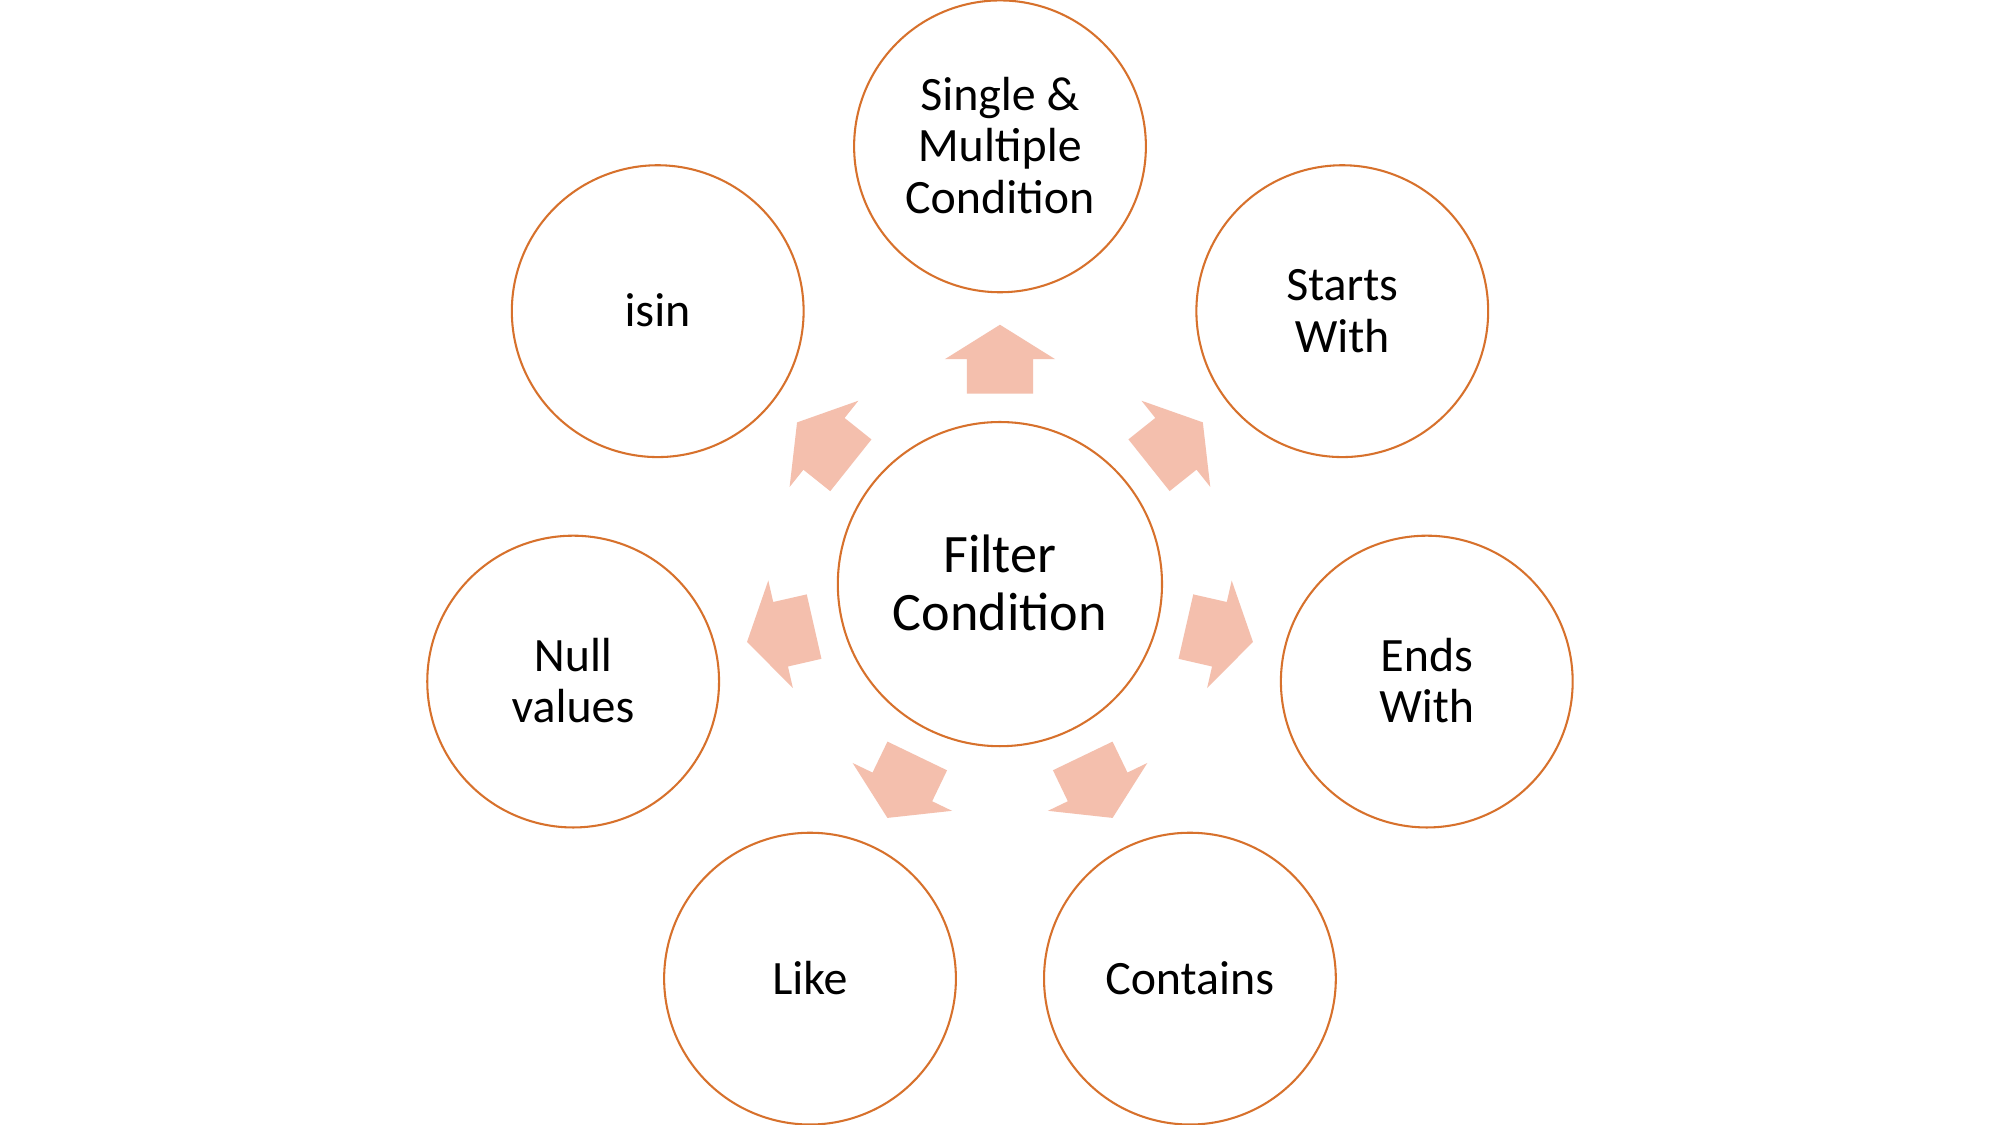

Filter Condition

Single & Multiple Condition

Starts With

Ends With

Contains

Like

Null values

isin